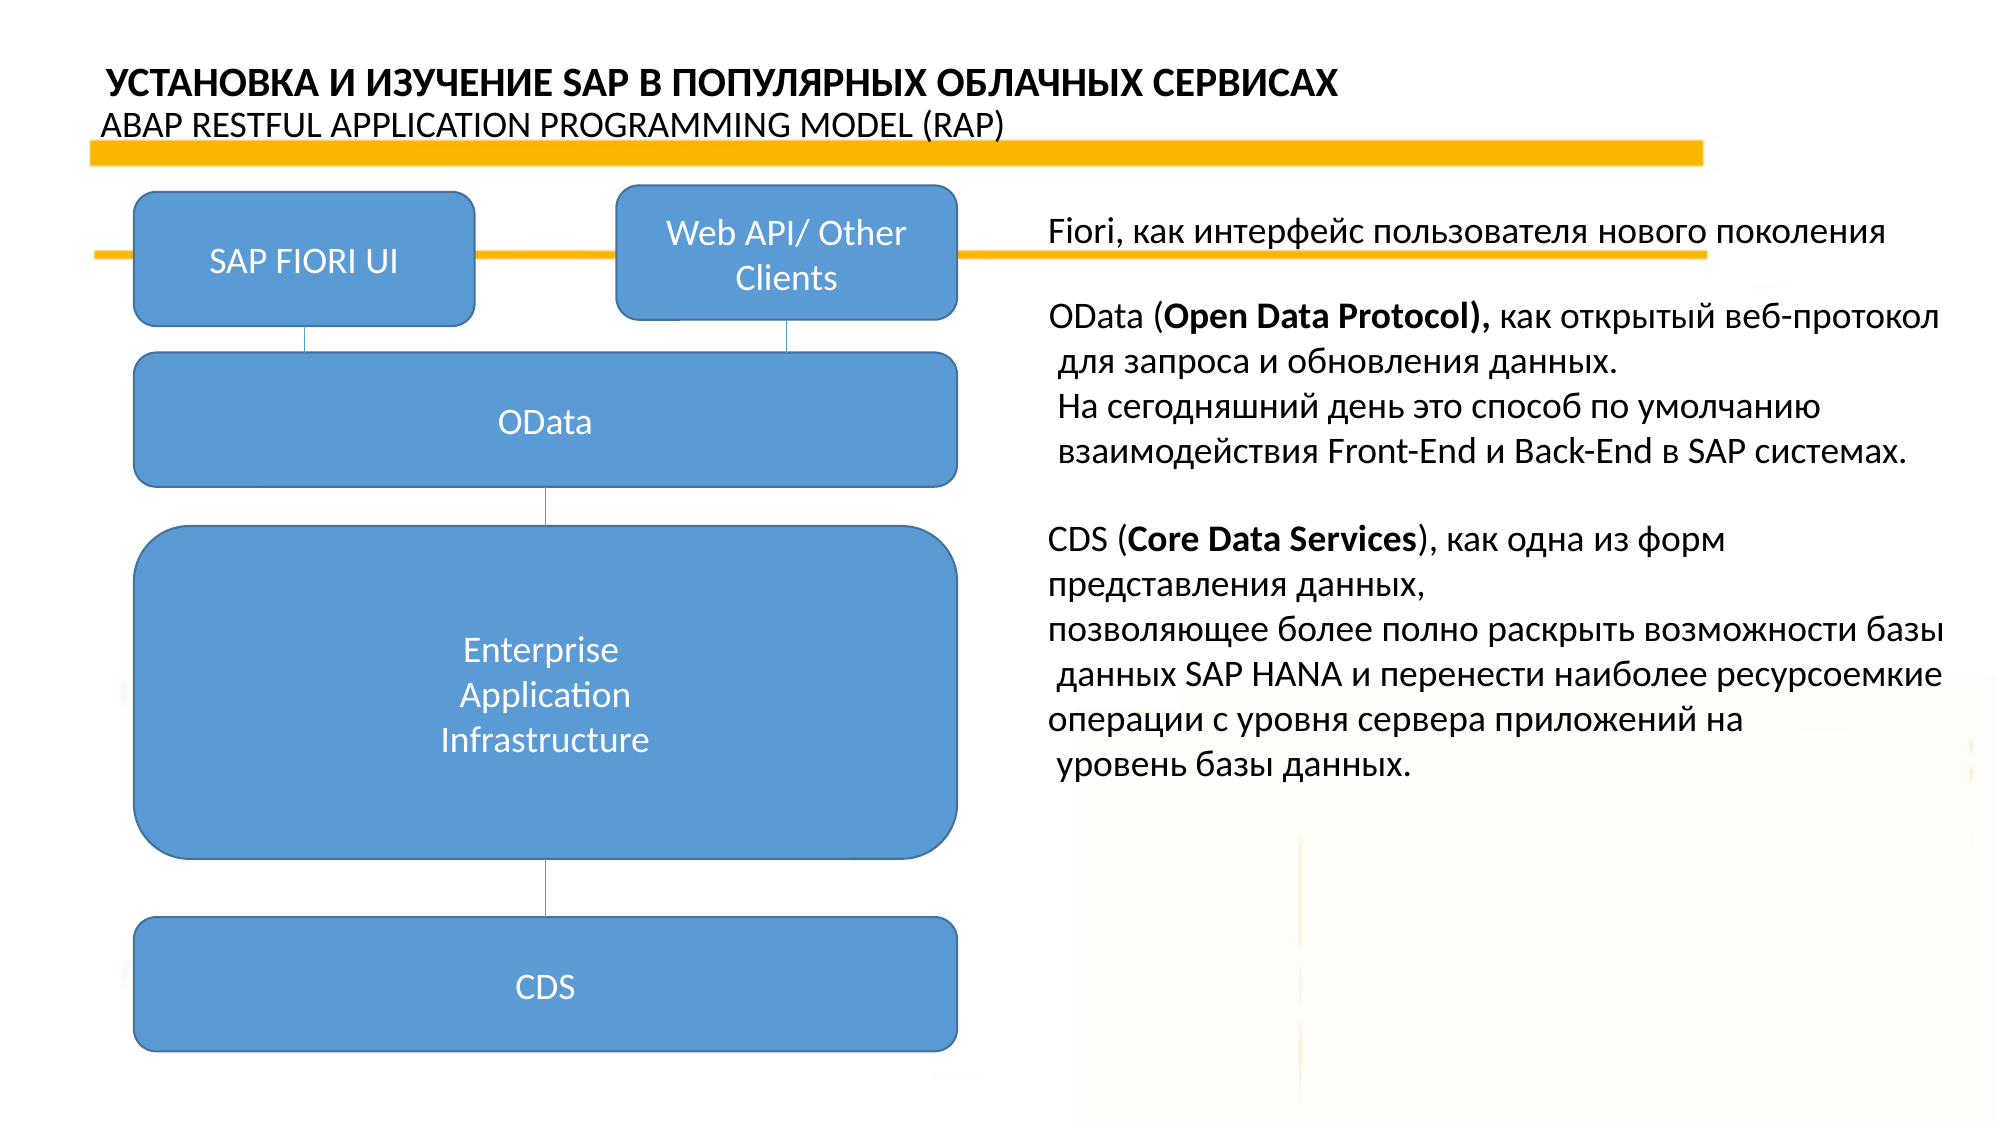

УСТАНОВКА И ИЗУЧЕНИЕ SAP В ПОПУЛЯРНЫХ ОБЛАЧНЫХ СЕРВИСАХ
ABAP RESTFUL APPLICATION PROGRAMMING MODEL (RAP)
Web API/ Other Clients
SAP FIORI UI
Fiori, как интерфейс пользователя нового поколения
OData (Open Data Protocol), как открытый веб-протокол
 для запроса и обновления данных.
 На сегодняшний день это способ по умолчанию
 взаимодействия Front-End и Back-End в SAP системах.

OData
CDS (Core Data Services), как одна из форм
представления данных,
позволяющее более полно раскрыть возможности базы
 данных SAP HANA и перенести наиболее ресурсоемкие
операции с уровня сервера приложений на
 уровень базы данных.
Enterprise
Application
Infrastructure
CDS